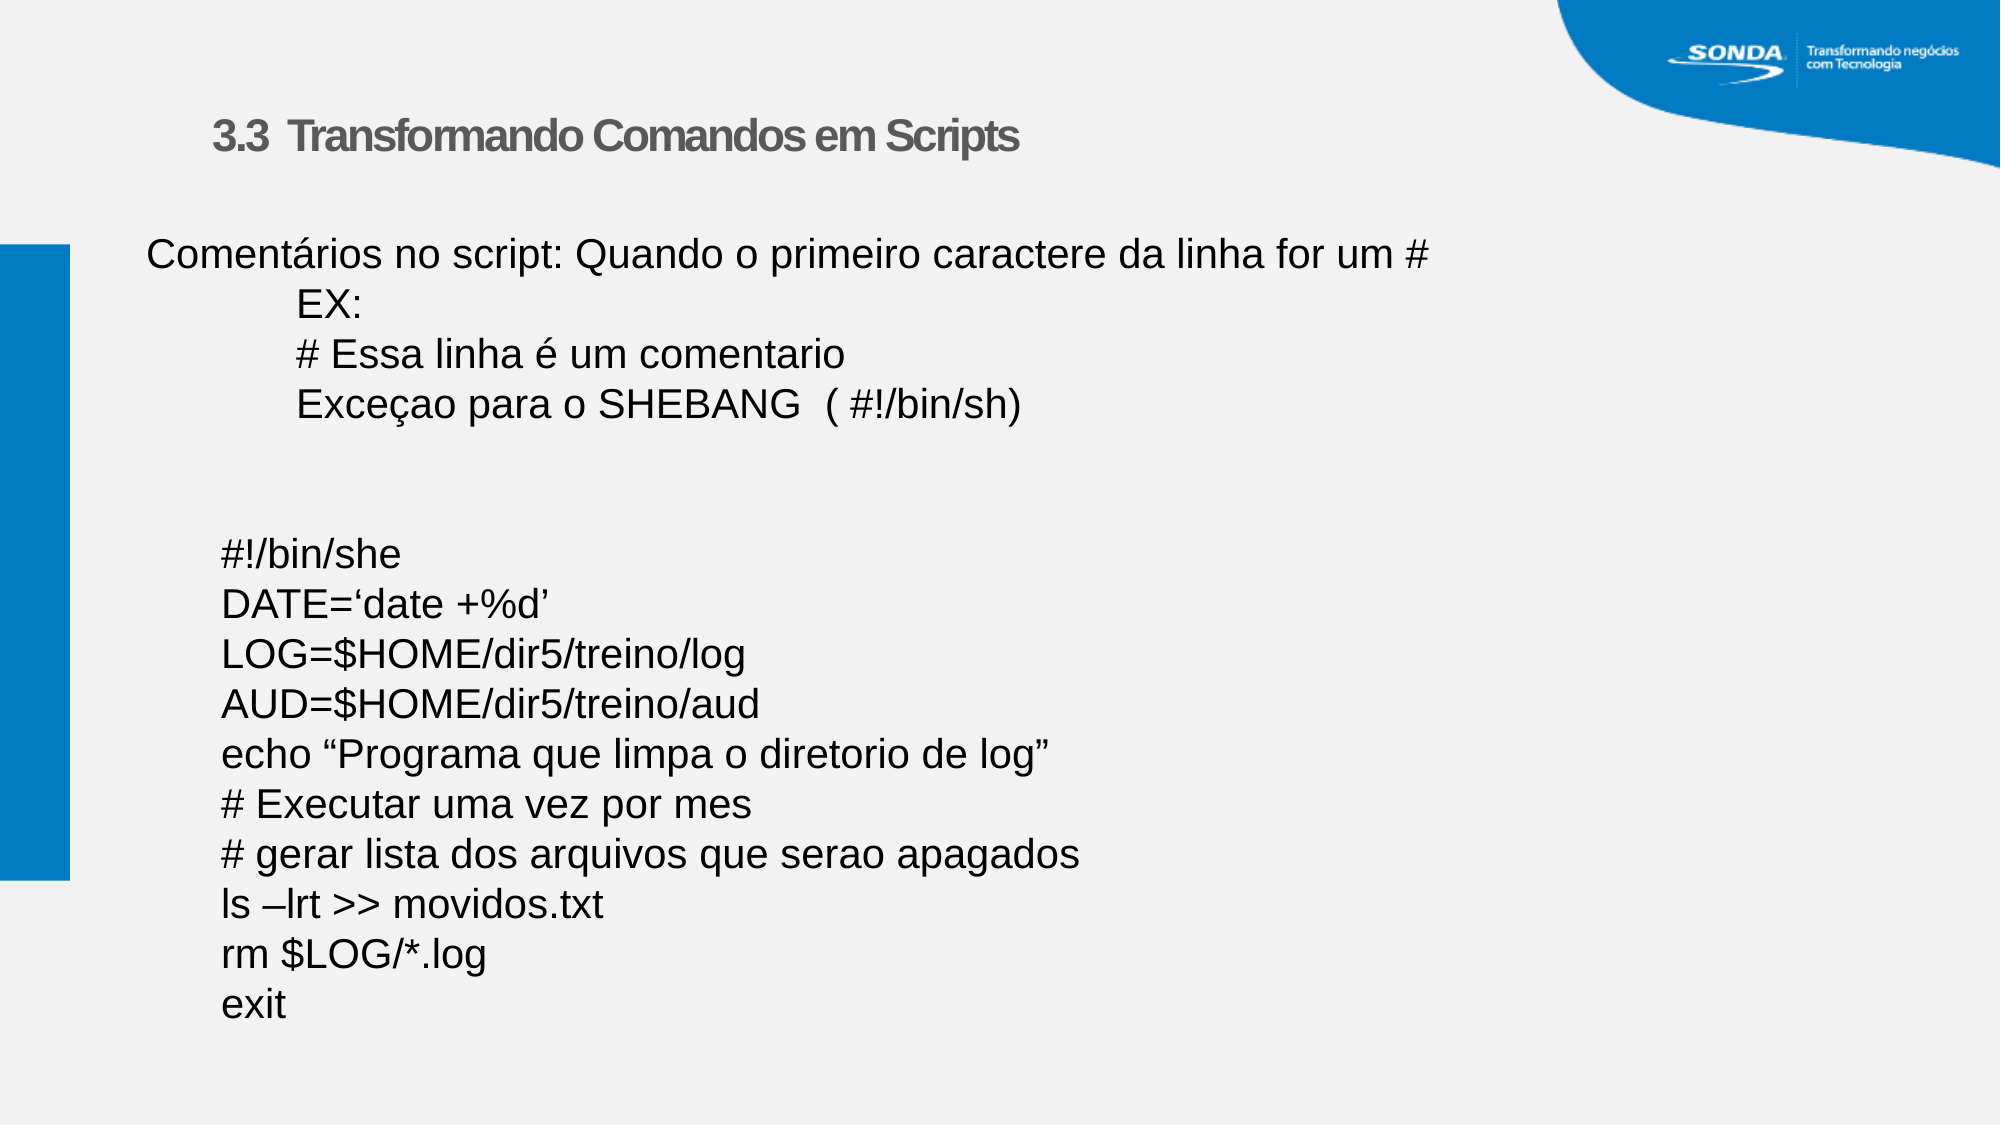

3.3  Transformando Comandos em Scripts

Comentários no script: Quando o primeiro caractere da linha for um #
EX:
	# Essa linha é um comentario
	Exceçao para o SHEBANG  ( #!/bin/sh)

#!/bin/she
DATE=‘date +%d’
LOG=$HOME/dir5/treino/log
AUD=$HOME/dir5/treino/aud
echo “Programa que limpa o diretorio de log”
# Executar uma vez por mes
# gerar lista dos arquivos que serao apagados
ls –lrt >> movidos.txt
rm $LOG/*.log
exit